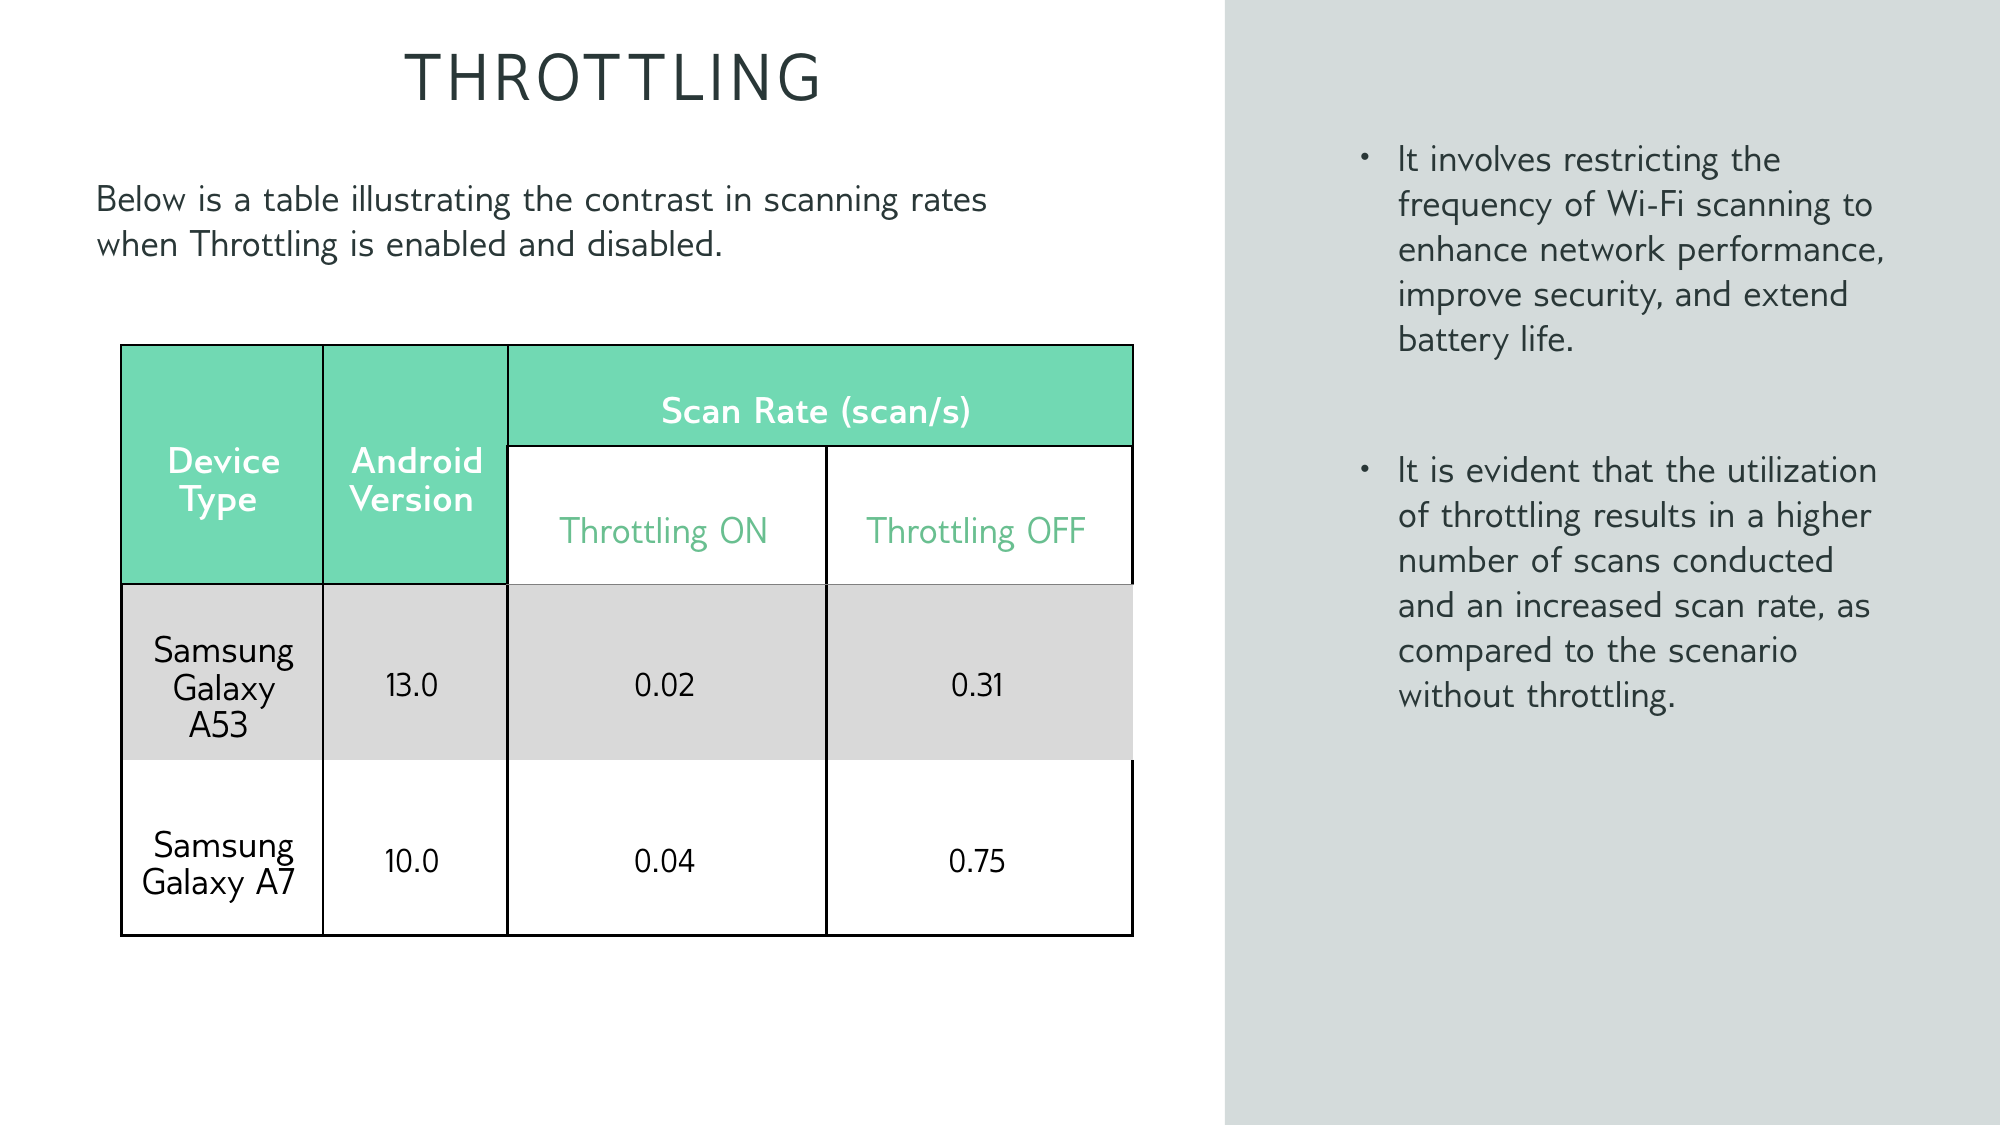

# THROTTLING
It involves restricting the frequency of Wi-Fi scanning to enhance network performance, improve security, and extend battery life.

It is evident that the utilization of throttling results in a higher number of scans conducted and an increased scan rate, as compared to the scenario without throttling.

Below is a table illustrating the contrast in scanning rates when Throttling is enabled and disabled.
| Device Type | Android Version | Scan Rate (scan/s) |  |
| --- | --- | --- | --- |
|  |  | Throttling ON | Throttling OFF |
| Samsung Galaxy A53 | 13.0 | 0.02 | 0.31 |
| Samsung Galaxy A7 | 10.0 | 0.04 | 0.75 |